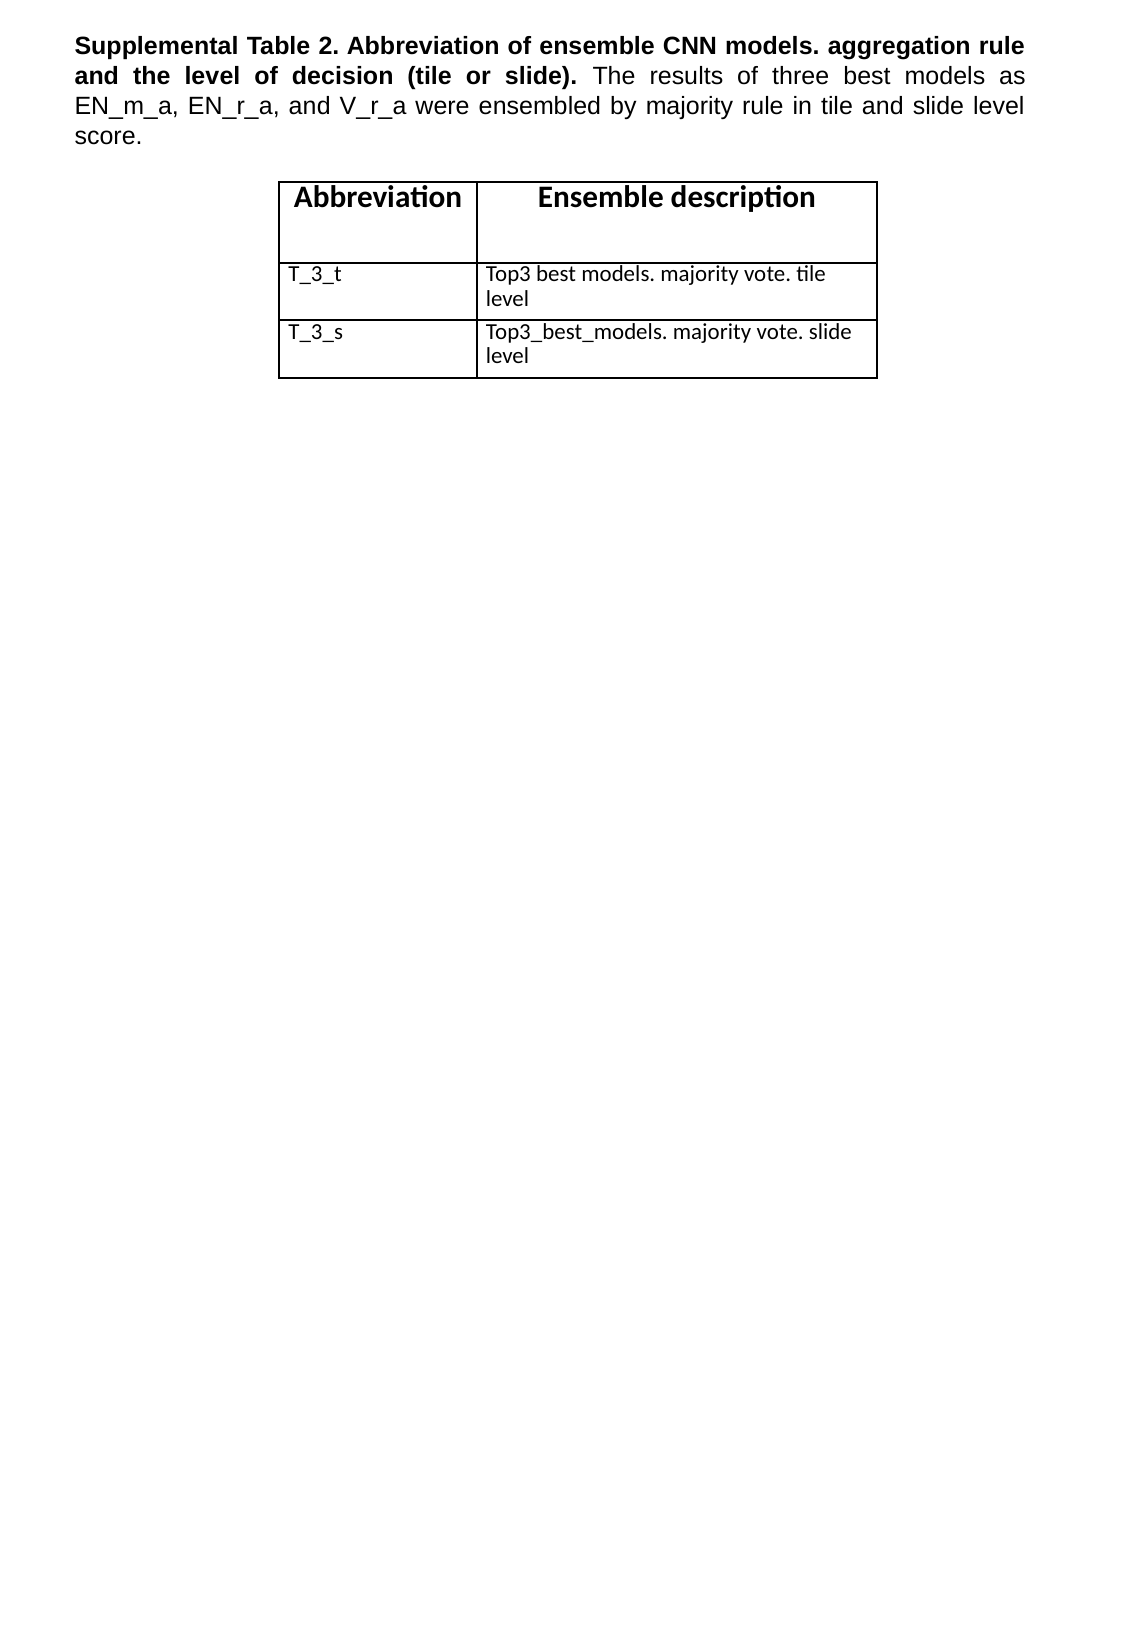

Supplemental Table 2. Abbreviation of ensemble CNN models. aggregation rule and the level of decision (tile or slide). The results of three best models as EN_m_a, EN_r_a, and V_r_a were ensembled by majority rule in tile and slide level score.
| Abbreviation | Ensemble description |
| --- | --- |
| T\_3\_t | Top3 best models. majority vote. tile level |
| T\_3\_s | Top3\_best\_models. majority vote. slide level |